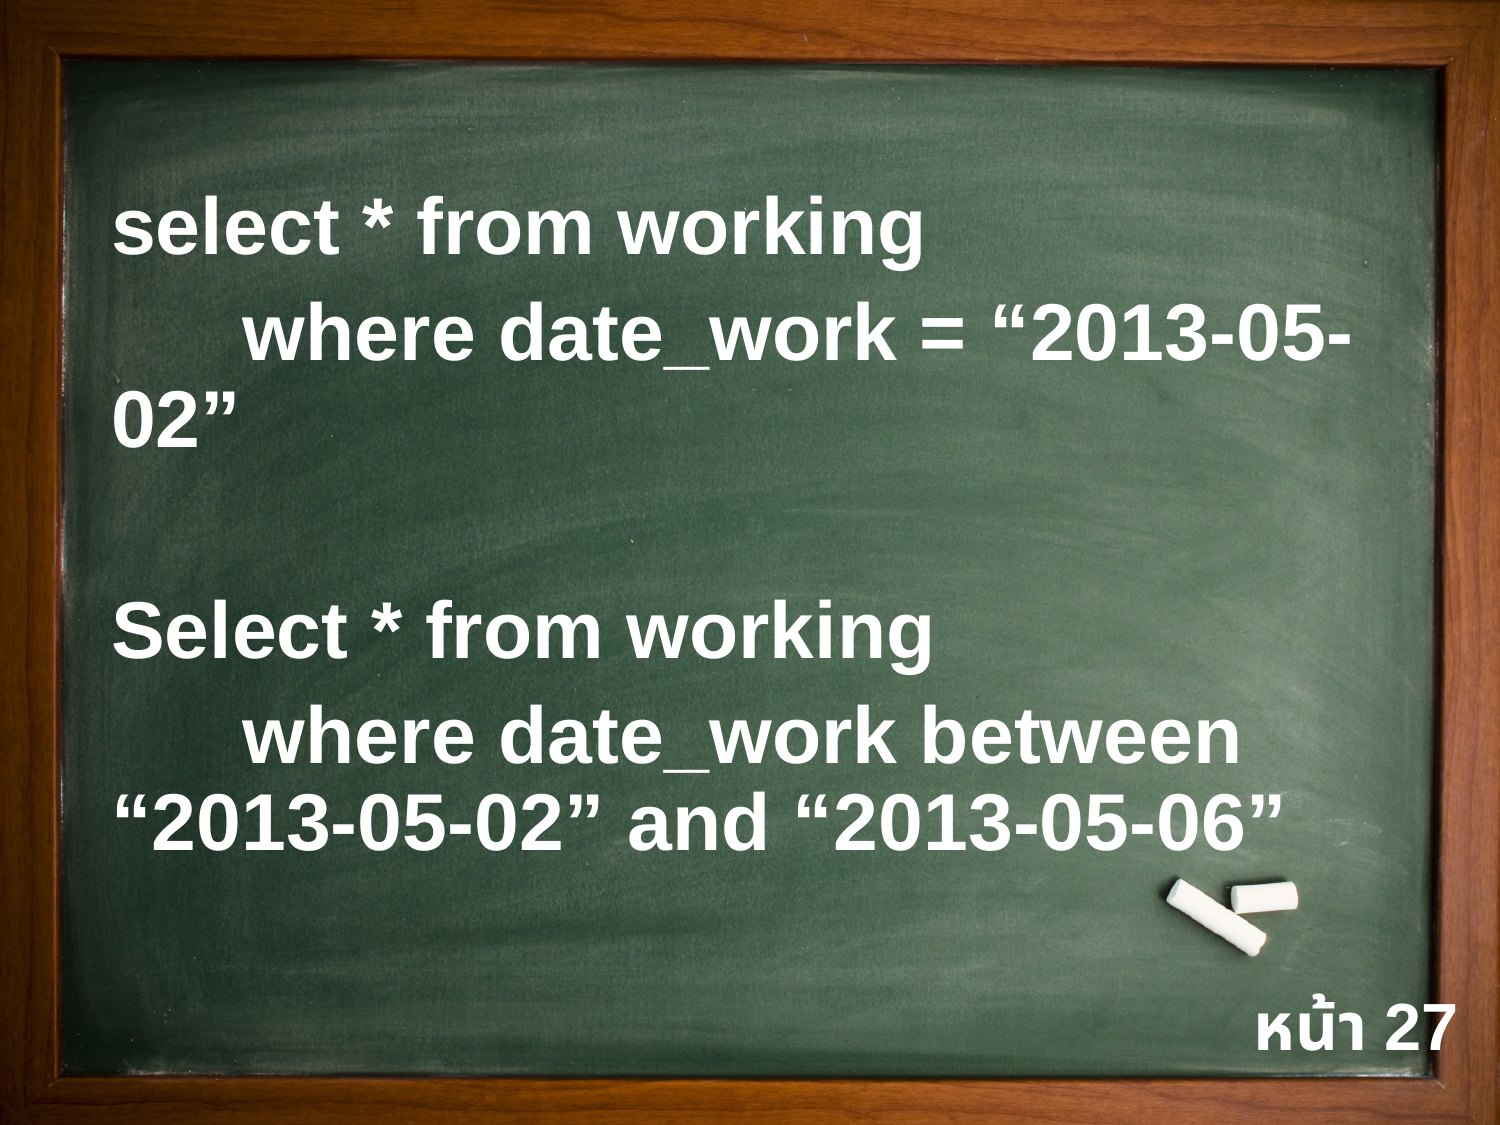

select * from working
	where date_work = “2013-05-02”

Select * from working
	where date_work between 		“2013-05-02” and “2013-05-06”
หน้า 27